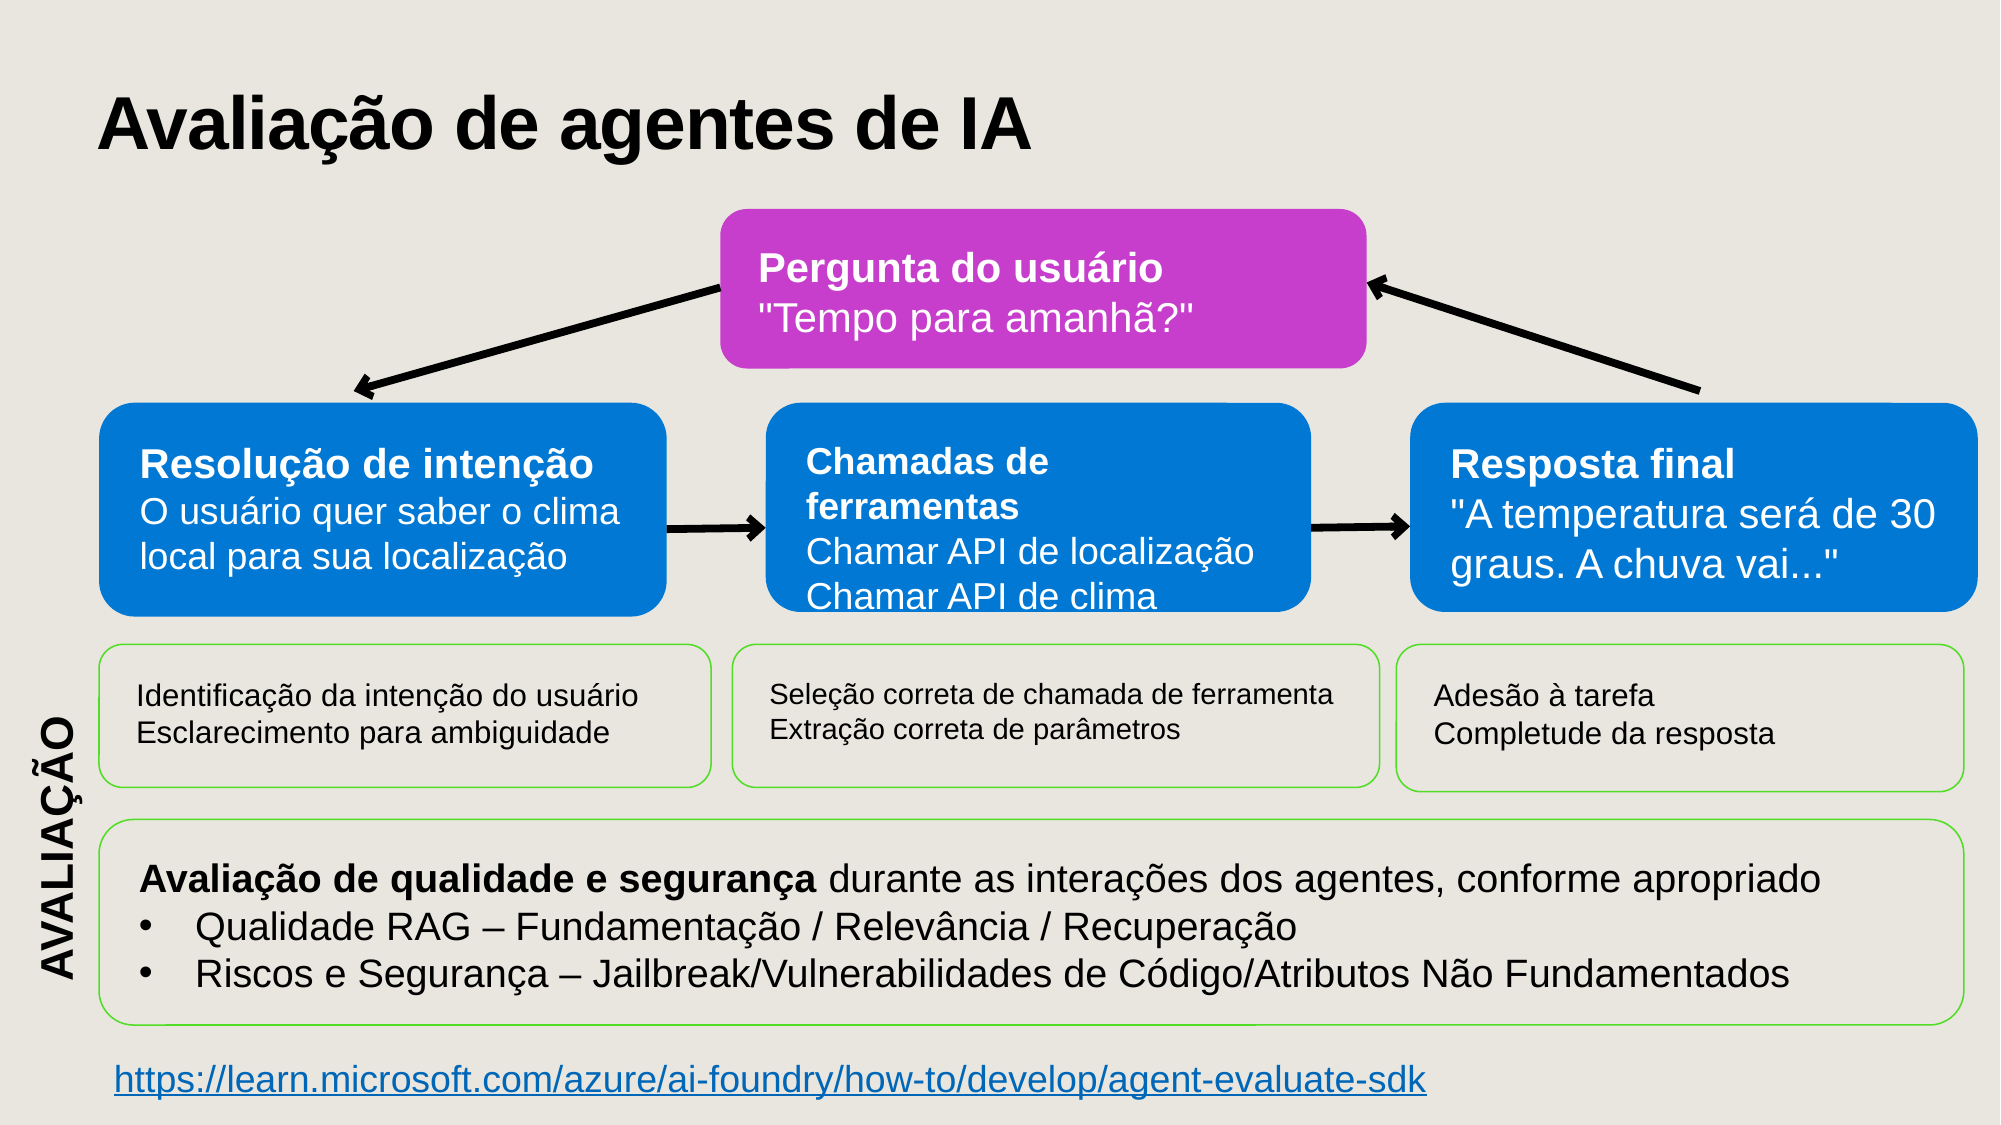

Avaliação de agentes de IA
Pergunta do usuário
"Tempo para amanhã?"

Resolução de intenção
O usuário quer saber o clima local para sua localização
Chamadas de ferramentas
Chamar API de localização Chamar API de clima
Resposta final
"A temperatura será de 30 graus. A chuva vai..."

Identificação da intenção do usuário
Esclarecimento para ambiguidade
Seleção correta de chamada de ferramenta
Extração correta de parâmetros
Adesão à tarefa
Completude da resposta
AVALIAÇÃO
Avaliação de qualidade e segurança durante as interações dos agentes, conforme apropriado
Qualidade RAG – Fundamentação / Relevância / Recuperação
Riscos e Segurança – Jailbreak/Vulnerabilidades de Código/Atributos Não Fundamentados
https://learn.microsoft.com/azure/ai-foundry/how-to/develop/agent-evaluate-sdk